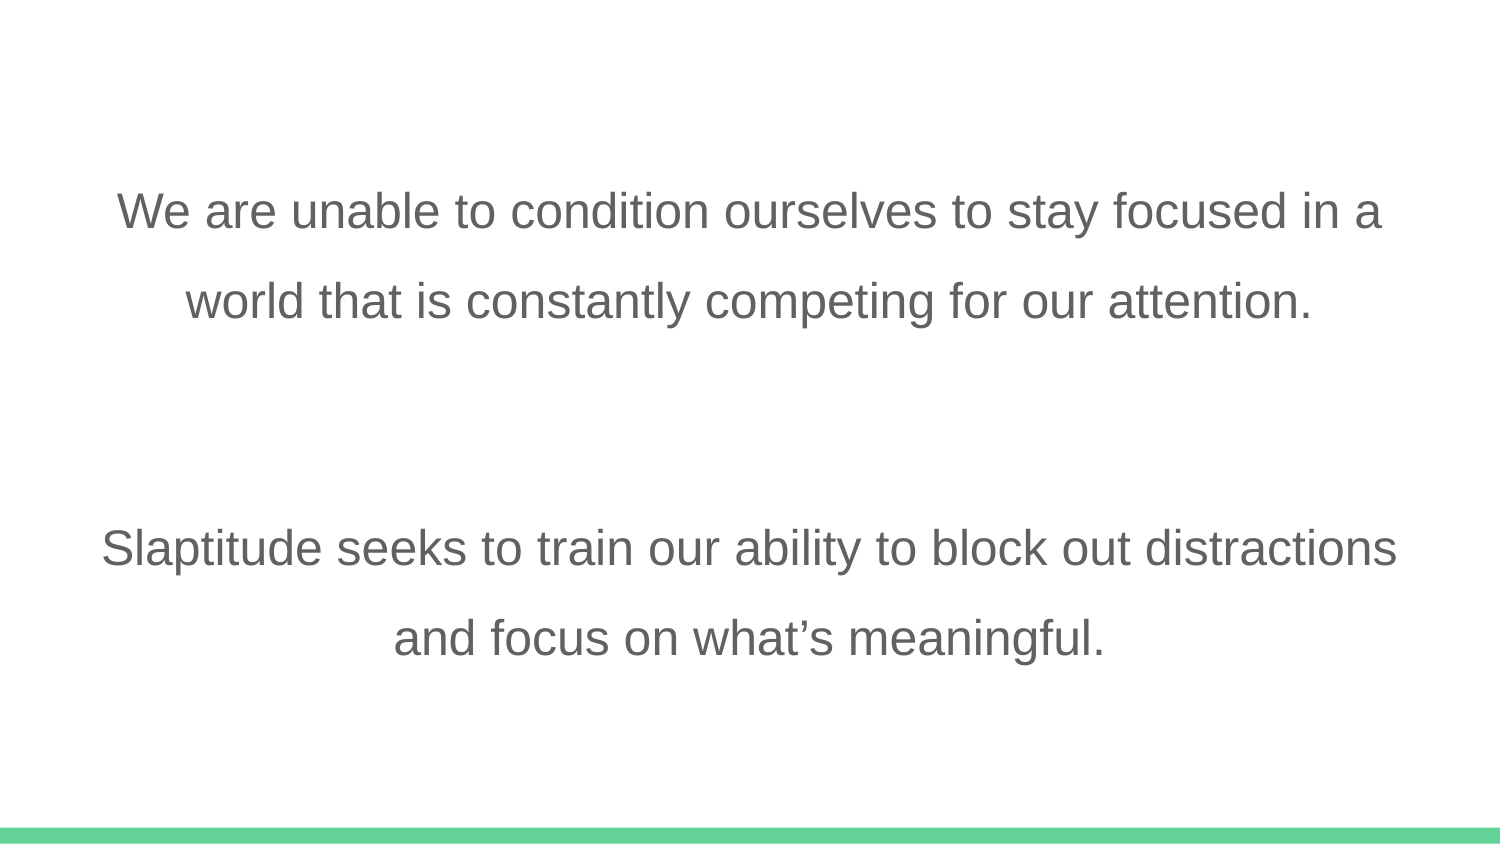

We are unable to condition ourselves to stay focused in a world that is constantly competing for our attention.

Slaptitude seeks to train our ability to block out distractions and focus on what’s meaningful.